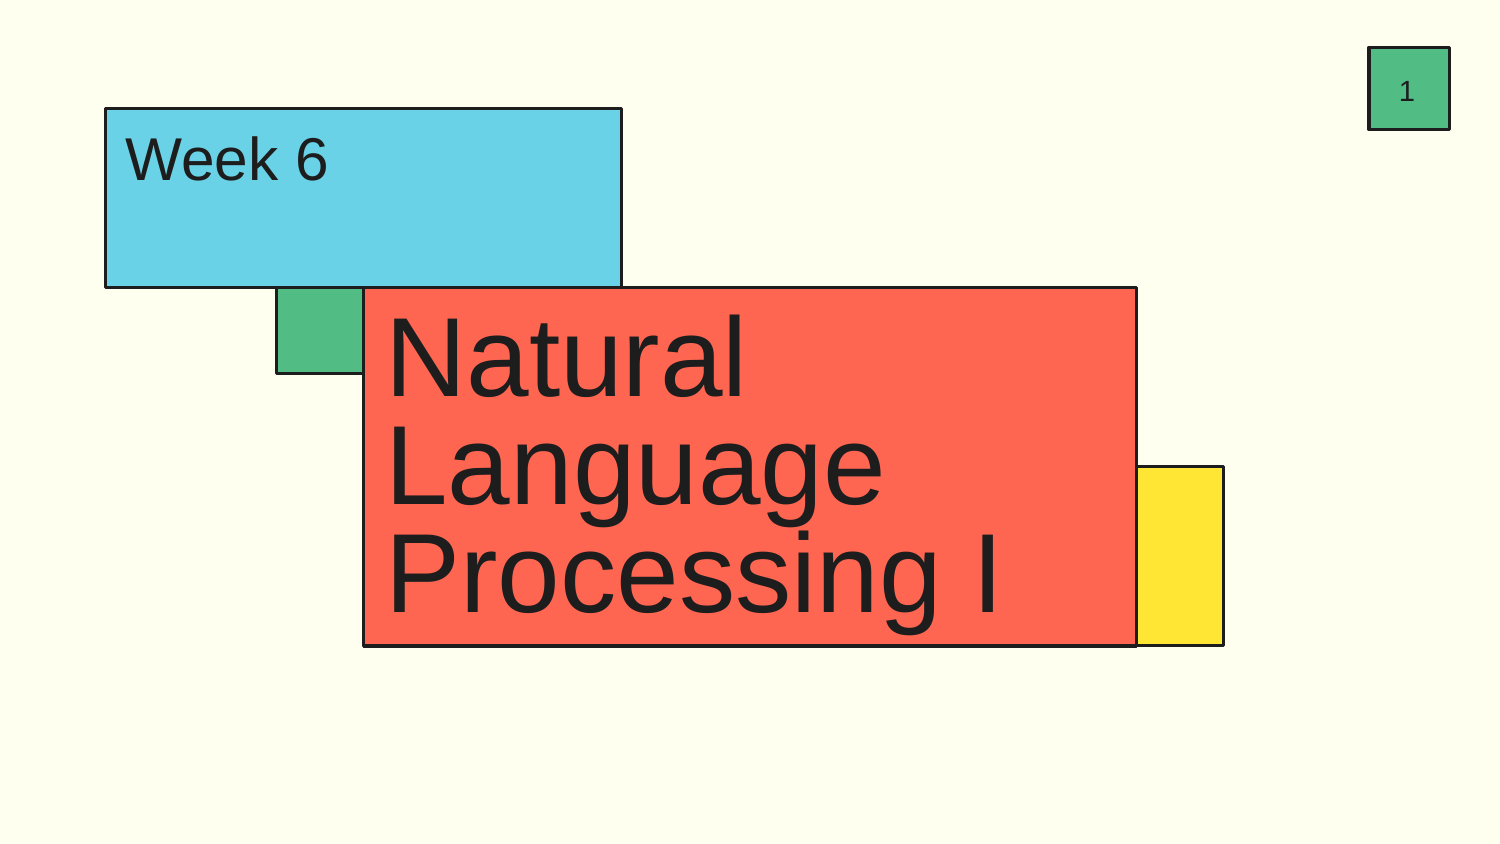

1
# Week 6
Natural Language Processing I